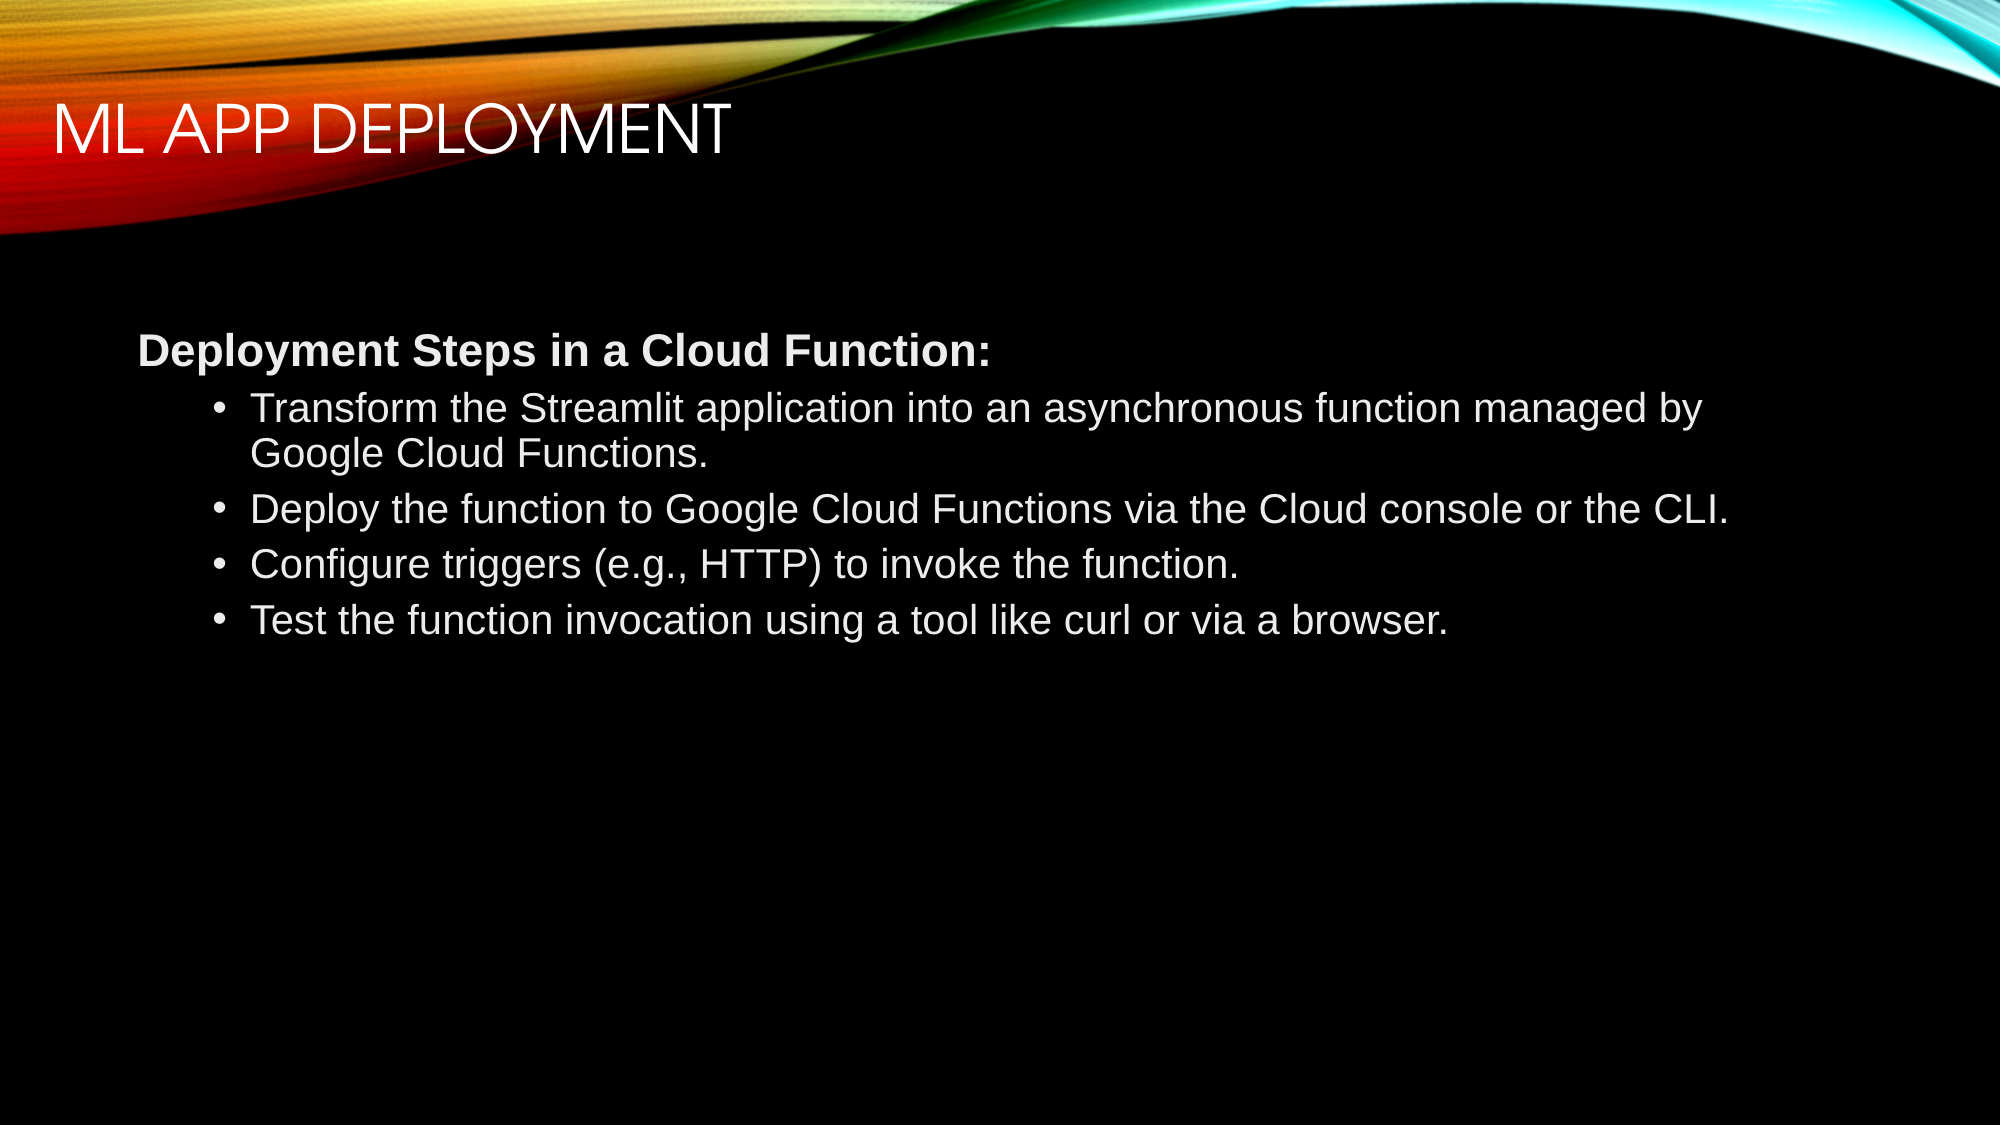

# ML APP DEPLOYMENT
Deployment Steps in a Cloud Function:
Transform the Streamlit application into an asynchronous function managed by Google Cloud Functions.
Deploy the function to Google Cloud Functions via the Cloud console or the CLI.
Configure triggers (e.g., HTTP) to invoke the function.
Test the function invocation using a tool like curl or via a browser.